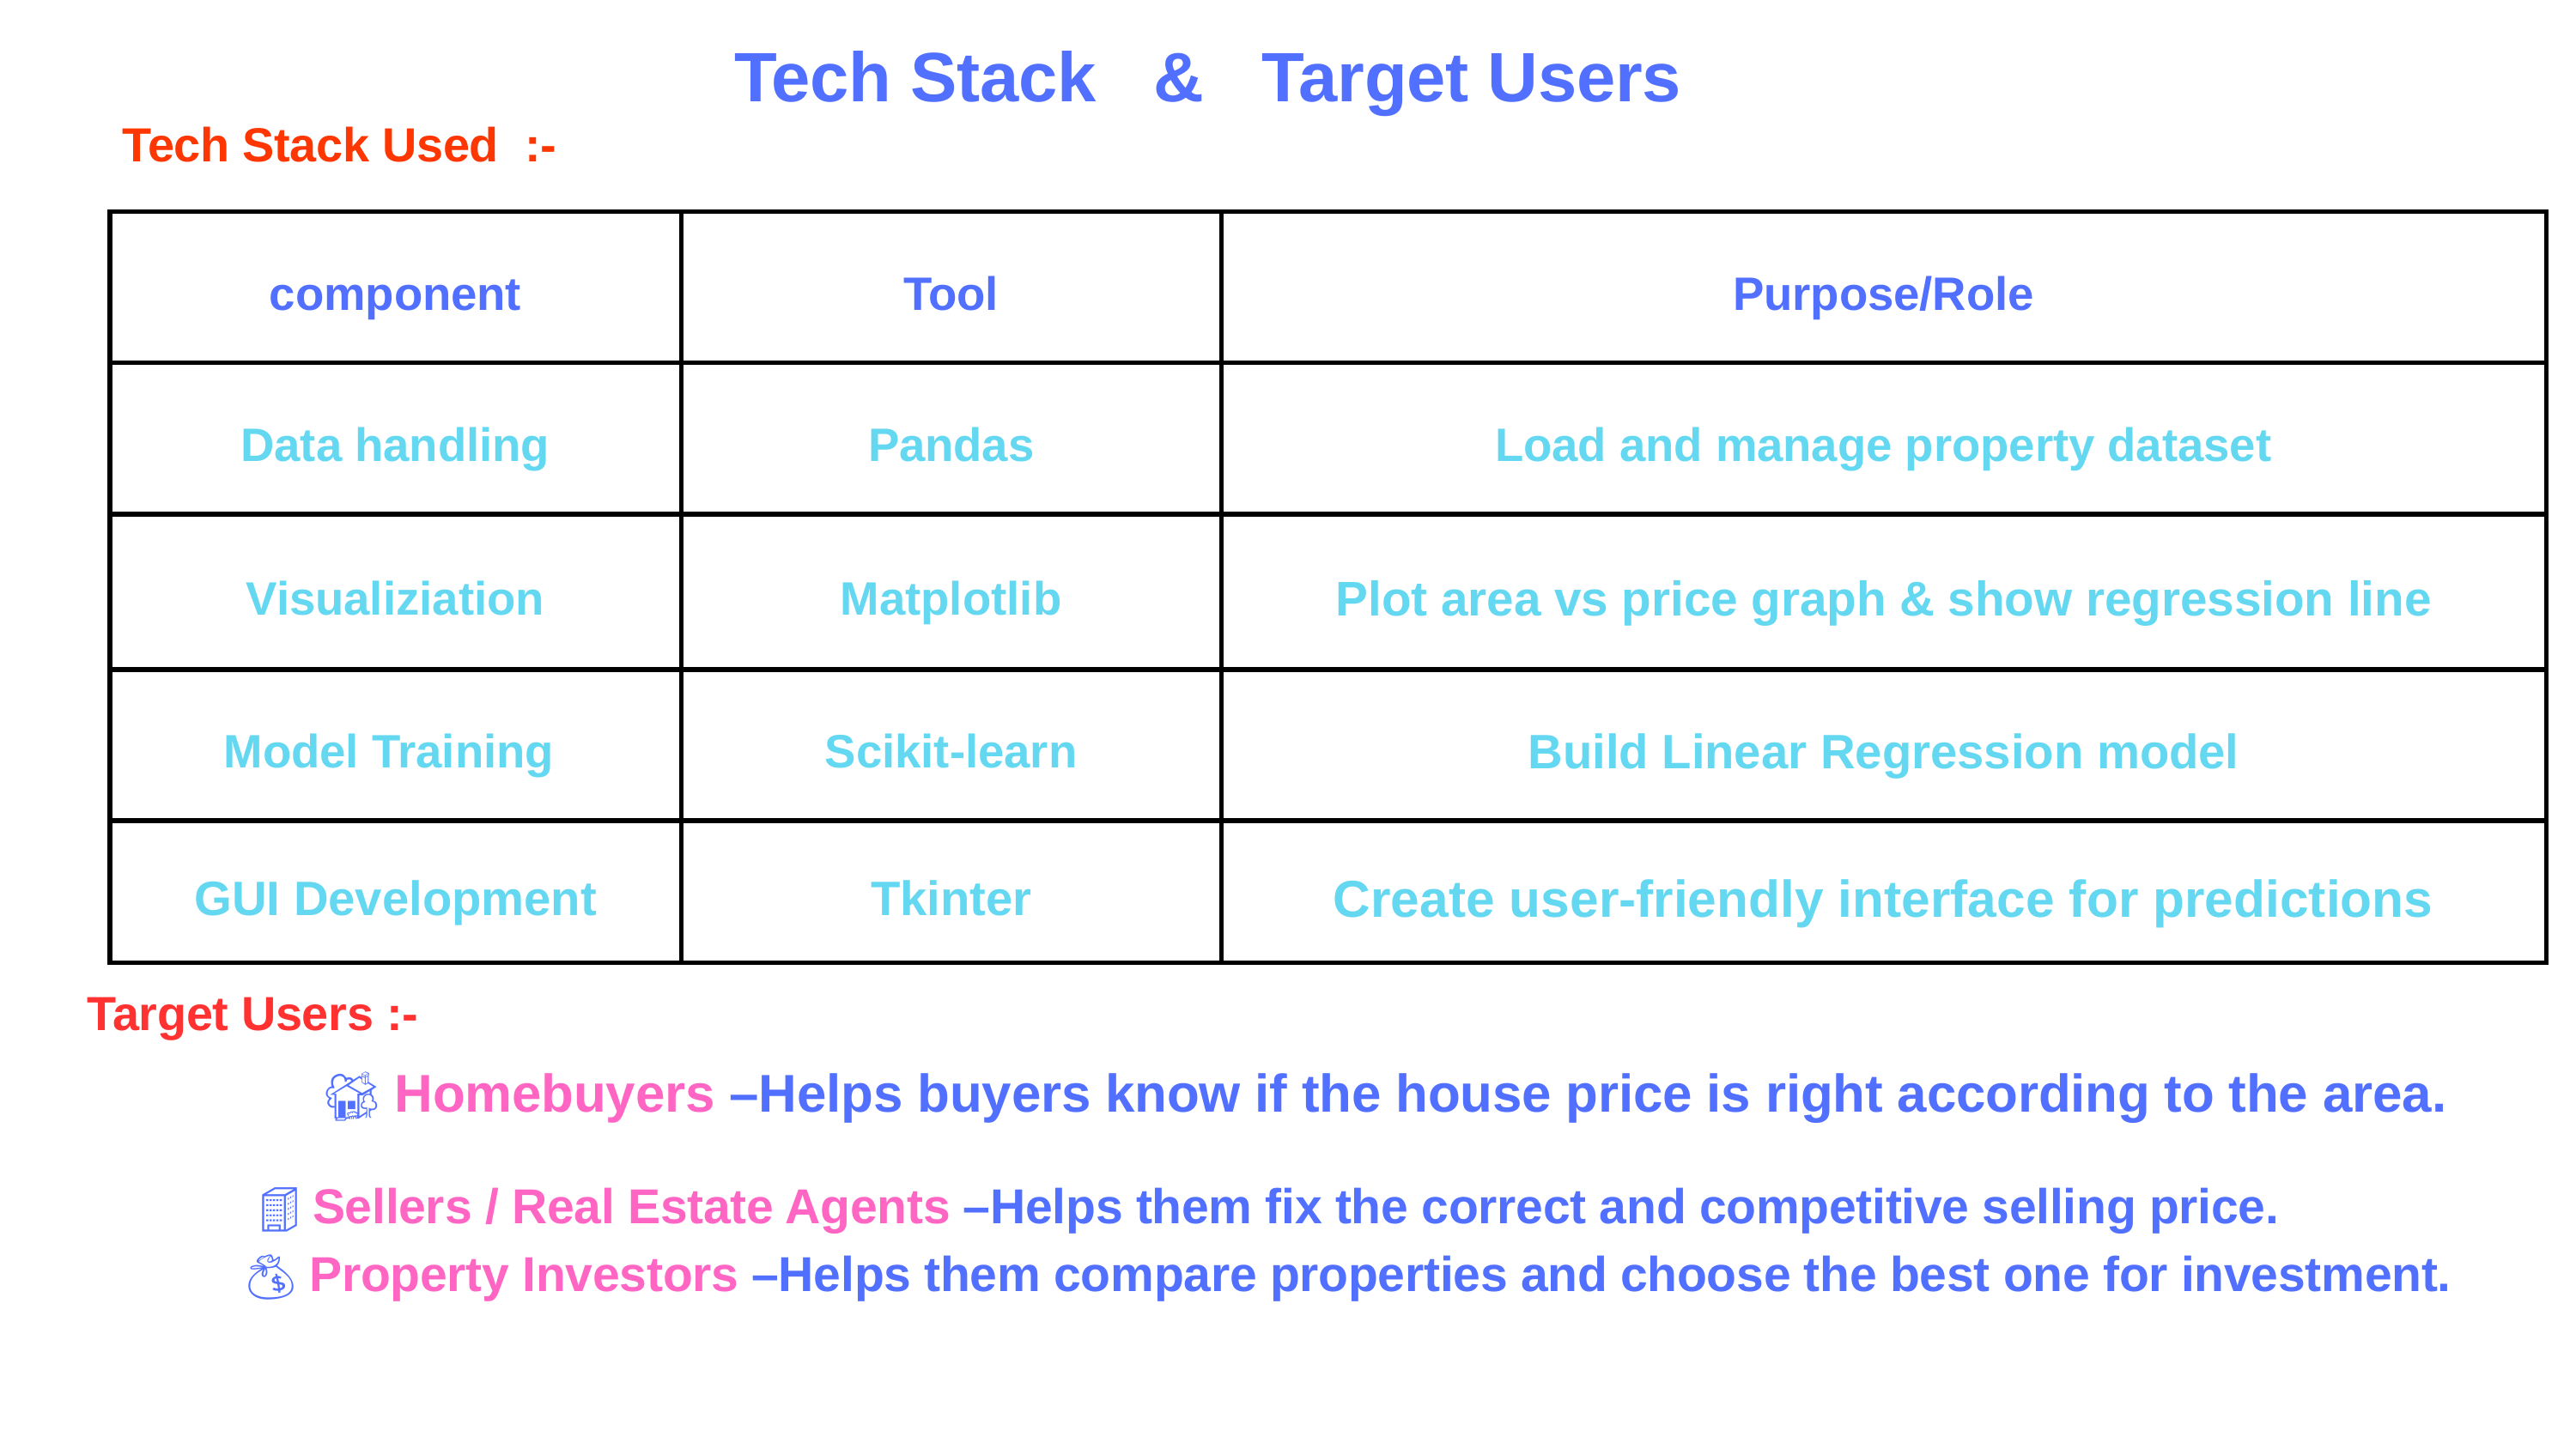

Tech Stack   &   Target Users
Tech Stack Used  :-
| component | Tool | Purpose/Role |
| --- | --- | --- |
| Data handling | Pandas | Load and manage property dataset |
| Visualiziation | Matplotlib | Plot area vs price graph & show regression line |
| Model Training | Scikit-learn | Build Linear Regression model |
| GUI Development | Tkinter | Create user-friendly interface for predictions |
Target Users :-
🏡 Homebuyers –Helps buyers know if the house price is right according to the area.

 🏢 Sellers / Real Estate Agents –Helps them fix the correct and competitive selling price.
💰 Property Investors –Helps them compare properties and choose the best one for investment.